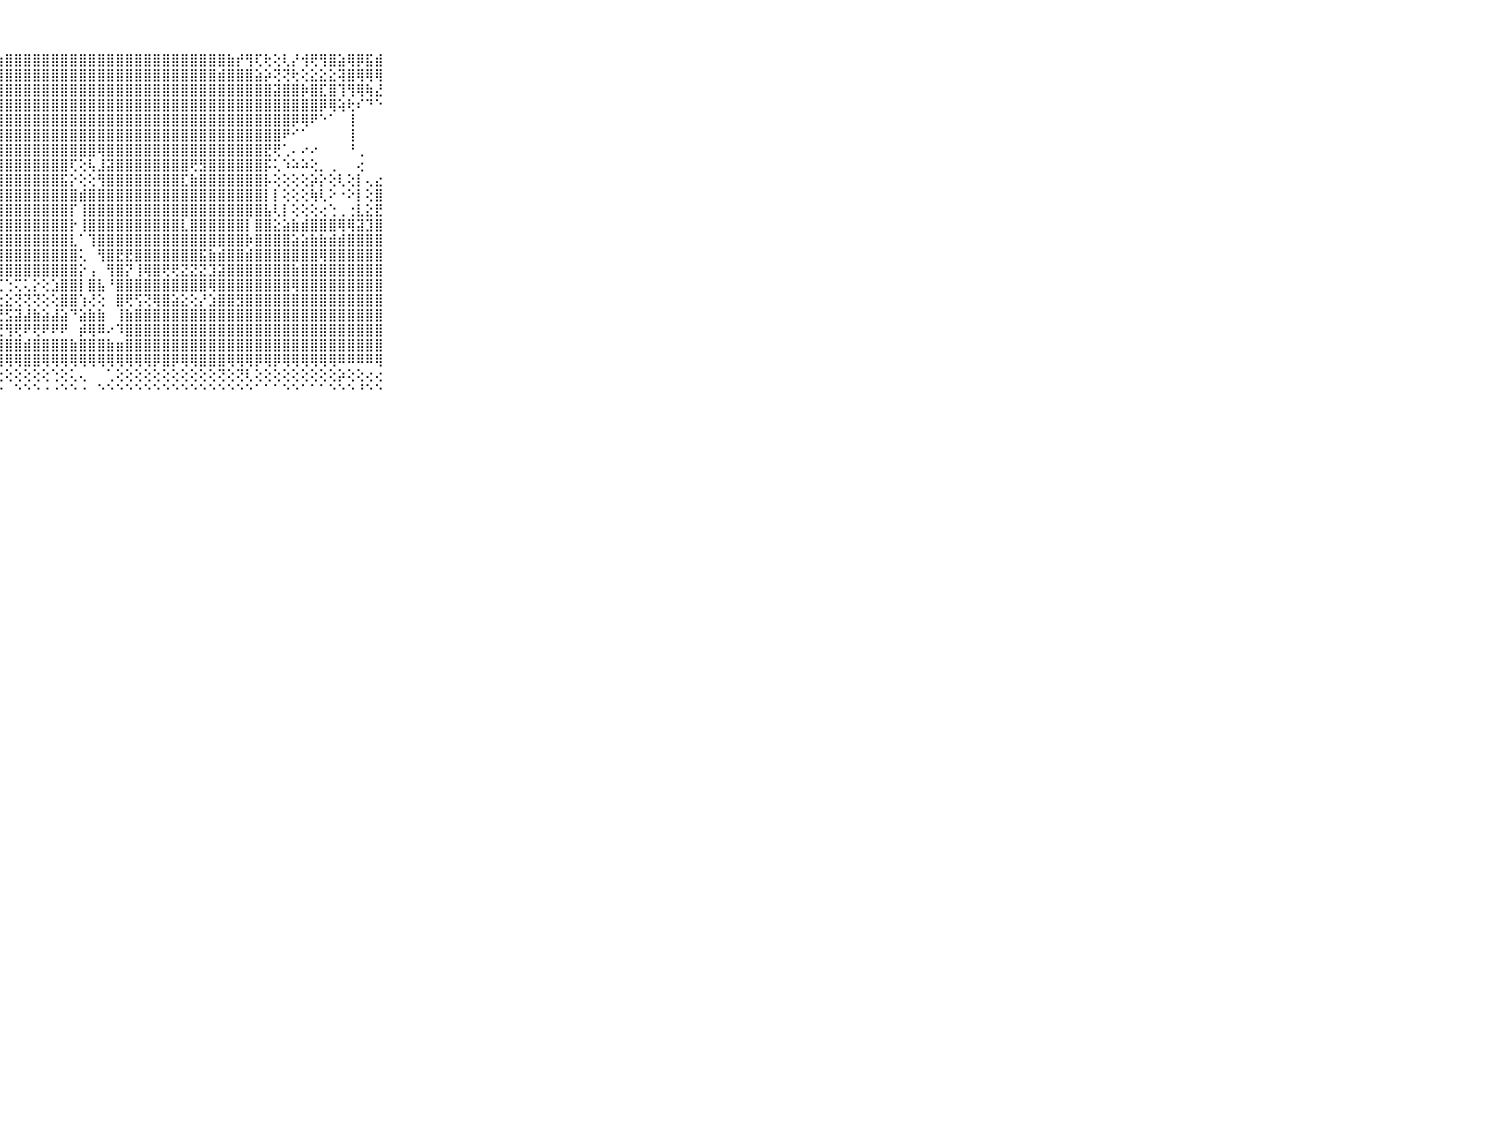

⠀⠀⠀⠀⠀⠀⠀⠀⠀⠀⠀⣿⣿⣿⣜⣿⣿⣿⣽⣻⡿⣵⣿⣿⣷⣽⣯⣵⣿⣿⣿⣿⣿⣿⣿⣿⣿⣿⣿⣿⣿⣿⣿⣿⣿⣿⣿⣿⣿⣿⣿⣿⣷⡞⢻⢏⢗⢕⢇⡜⢺⢟⢻⣿⣵⢿⡿⣯⣾⠀⠀⠀⠀⠀⠀⠀⠀⠀⠀⠀⠀
⠀⠀⠀⠀⠀⠀⠀⠀⠀⠀⠀⣿⣿⣿⣻⣷⣿⣿⣿⣿⣿⣿⣿⣿⣿⣿⣿⣿⣿⣿⣿⣿⣿⣿⣿⣿⣿⣿⣿⣿⣿⣿⣿⣿⣿⣿⣿⣿⣿⣿⣿⣾⣿⣿⣿⣵⡵⢝⢝⢗⢕⣕⣕⣕⢽⣿⢿⢿⢿⠀⠀⠀⠀⠀⠀⠀⠀⠀⠀⠀⠀
⠀⠀⠀⠀⠀⠀⠀⠀⠀⠀⠀⣿⣿⢿⣿⣿⣿⣿⣿⣿⣿⣿⣿⣿⣿⣿⣿⣿⣿⣿⣿⣿⣿⣿⣿⣿⣿⣿⣿⣿⣿⣿⣿⣿⣿⣿⣿⣿⣿⣿⣿⣿⣿⣿⣿⣿⣿⣽⣿⣿⡷⣿⣏⣿⢹⢻⢿⢷⣜⠀⠀⠀⠀⠀⠀⠀⠀⠀⠀⠀⠀
⠀⠀⠀⠀⠀⠀⠀⠀⠀⠀⠀⣿⣿⣿⣿⣿⣿⣿⣿⣯⣿⣿⣿⣿⣿⣿⣿⣿⣿⣿⣿⣿⣿⣿⣿⣿⣿⣿⣿⣿⣿⣿⣿⣿⣿⣿⣿⣿⣿⣿⣿⣿⣿⣿⣿⣿⣿⣿⣿⣿⣿⣿⡿⢿⢵⢗⠎⠙⠑⠀⠀⠀⠀⠀⠀⠀⠀⠀⠀⠀⠀
⠀⠀⠀⠀⠀⠀⠀⠀⠀⠀⠀⣿⣿⣿⣿⣿⣿⣿⣿⣿⣿⣿⣿⣿⣿⣿⣿⣿⣿⣿⣿⣿⣿⣿⣿⣿⣿⣿⣿⣿⣿⣿⣿⣿⣿⣿⣿⣿⣿⣿⣿⣿⣿⣿⣿⣿⣿⣿⣿⡿⢿⠟⠑⠁⠀⢸⠀⠀⠀⠀⠀⠀⠀⠀⠀⠀⠀⠀⠀⠀⠀
⠀⠀⠀⠀⠀⠀⠀⠀⠀⠀⠀⣿⣿⣿⣿⣿⣿⣿⣿⣿⣿⣿⣿⣿⣿⣿⣿⣿⣿⣿⣿⣿⣿⣿⣿⣿⣿⣿⣿⣿⣿⣿⣿⣿⣿⣿⣿⣿⣿⣿⣿⣿⣿⣿⣿⣿⣿⣿⠟⠊⠁⠀⠀⠀⠀⢸⠀⠀⠀⠀⠀⠀⠀⠀⠀⠀⠀⠀⠀⠀⠀
⠀⠀⠀⠀⠀⠀⠀⠀⠀⠀⠀⣿⣿⣿⢿⢏⢟⢇⢧⢵⣜⢝⢻⣿⣿⣿⣿⣿⣿⣿⣿⣿⣿⣿⣿⣿⣿⣿⢿⣿⣿⣿⣿⣿⣿⣿⣿⣿⣿⣿⣿⣿⣿⣿⣿⣿⣟⢟⢁⠄⠔⠔⠀⠀⠀⠘⢀⠀⠀⠀⠀⠀⠀⠀⠀⠀⠀⠀⠀⠀⠀
⠀⠀⠀⠀⠀⠀⠀⠀⠀⠀⠀⣿⡟⢕⢕⢕⢕⢕⢕⢕⢝⢿⣵⡜⣿⣿⣿⣿⣿⣿⣿⣿⣿⣿⣿⢏⢕⢧⣸⣽⣿⣿⣿⣿⣿⣿⣿⣿⢟⣻⣿⣿⣿⣿⣿⣿⡯⢅⠱⠵⠵⢕⡀⢀⠀⠀⢔⠀⠀⠀⠀⠀⠀⠀⠀⠀⠀⠀⠀⠀⠀
⠀⠀⠀⠀⠀⠀⠀⠀⠀⠀⠀⣿⣷⣷⣾⣷⣵⣧⣵⣵⣕⢕⣿⣿⡜⣿⣿⣿⣿⣿⣿⣿⣿⣿⣯⡕⢕⢕⢻⣿⣿⣿⣿⣿⣿⣿⣿⣏⣷⣿⣿⣿⣿⣿⣿⣿⡧⢕⢕⢕⢕⡵⡕⢕⢇⢕⡇⢄⣔⠀⠀⠀⠀⠀⠀⠀⠀⠀⠀⠀⠀
⠀⠀⠀⠀⠀⠀⠀⠀⠀⠀⠀⣿⣿⣿⣿⣿⣿⣿⣿⣿⣿⣿⣿⣿⣇⢼⣿⣿⣿⣿⣿⣿⣿⣿⣿⣿⣾⣿⣿⣿⣿⣿⣿⣿⣿⣿⣿⣿⣿⣿⣿⣿⣿⣿⣿⣿⡇⡇⢕⢕⢕⢷⢇⠕⠐⠕⡇⢕⣿⠀⠀⠀⠀⠀⠀⠀⠀⠀⠀⠀⠀
⠀⠀⠀⠀⠀⠀⠀⠀⠀⠀⠀⣿⣿⣿⣿⣿⣿⣿⣿⣿⣿⣿⣿⣿⣿⣼⣿⣿⣿⣿⣿⣿⣿⣿⣿⡏⢸⣿⣿⣿⣿⣿⣿⣿⣿⣿⣿⣿⣿⣿⣿⣿⣿⣿⣿⣿⣧⢇⡇⢕⢕⢕⢔⢑⢀⢐⣇⣕⣟⠀⠀⠀⠀⠀⠀⠀⠀⠀⠀⠀⠀
⠀⠀⠀⠀⠀⠀⠀⠀⠀⠀⠀⣿⣿⣿⣿⣿⣿⣿⣿⣿⣿⣿⣿⣿⡗⢻⣿⣿⣿⣿⣿⣿⣿⣿⣿⡗⢸⣿⣿⣿⣿⣿⣿⣿⣿⣿⣿⣇⣿⣿⣿⣿⣿⣿⡇⣿⣿⣕⣵⣷⣾⣿⣿⣿⢿⢿⣽⣹⣿⠀⠀⠀⠀⠀⠀⠀⠀⠀⠀⠀⠀
⠀⠀⠀⠀⠀⠀⠀⠀⠀⠀⠀⣿⣿⣿⣿⣿⣿⣿⣿⣿⣿⣿⣿⣿⡇⢸⣿⣿⣿⣿⣿⣿⣿⣿⣿⣇⠁⢹⣿⣿⣿⣿⣿⣿⣿⣿⣿⣿⣿⣿⣿⣿⣿⣿⡷⣿⣿⣿⣿⣵⣵⣷⣷⣾⣾⣿⣿⣿⣿⠀⠀⠀⠀⠀⠀⠀⠀⠀⠀⠀⠀
⠀⠀⠀⠀⠀⠀⠀⠀⠀⠀⠀⣿⣿⣿⣿⣿⣿⣿⣿⣿⣿⣿⣿⣿⡯⢸⣿⣿⣿⣿⣿⣿⣿⣿⣿⣿⢅⠀⢻⣿⣟⣟⣿⣿⣿⣿⣿⣿⣿⣯⣷⣾⣿⣿⣾⣿⣿⣿⣿⣿⣿⣿⢿⣿⣿⣿⣿⣿⣿⠀⠀⠀⠀⠀⠀⠀⠀⠀⠀⠀⠀
⠀⠀⠀⠀⠀⠀⠀⠀⠀⠀⠀⣿⣿⣿⣿⣿⣿⣿⣿⣿⣿⣿⣿⣿⡟⢜⣿⣿⣿⣿⣿⣿⣿⣿⣿⣿⡕⢠⠀⢻⣿⡝⢸⢿⣿⢟⢟⣝⣝⣝⣹⣽⣿⣿⣿⣿⣿⣿⣿⣷⣿⣿⣿⣿⣿⣿⣿⣿⣿⠀⠀⠀⠀⠀⠀⠀⠀⠀⠀⠀⠀
⠀⠀⠀⠀⠀⠀⠀⠀⠀⠀⠀⣿⣿⣿⣿⣿⣿⣽⣿⣿⣿⣿⣽⡽⢵⢷⢟⢋⢑⢍⢅⡕⢕⣱⣿⣿⡇⣿⣧⠘⣿⣿⣿⣿⣿⣿⣿⣿⣿⣿⢿⣿⣿⣿⣿⣿⣿⣿⣿⢿⣿⣿⣿⣿⣿⣿⣿⣿⣿⠀⠀⠀⠀⠀⠀⠀⠀⠀⠀⠀⠀
⠀⠀⠀⠀⠀⠀⠀⠀⠀⠀⠀⣿⣿⣿⢿⢿⢟⢟⣏⣹⣽⣵⣷⣾⣧⢕⢕⢕⣕⢝⢝⢝⢕⢕⣿⣿⢱⢜⢕⠀⣿⢟⢫⢝⢿⣿⣵⣕⢕⡜⣱⣿⣿⣻⣿⣿⣿⣿⣿⣿⣿⣿⣿⣿⣿⣿⣿⣿⣿⠀⠀⠀⠀⠀⠀⠀⠀⠀⠀⠀⠀
⠀⠀⠀⠀⠀⠀⠀⠀⠀⠀⠀⢕⢕⢕⢗⣕⣱⣕⣯⣷⣿⣿⣿⣿⣗⣗⣳⣜⣫⣽⣼⣷⣵⣼⣵⠙⣵⣷⣷⠀⢸⣷⣿⣿⣿⣿⣿⣿⣿⣿⣿⣿⣿⣿⣿⣿⣿⣿⣿⣿⣿⣿⣿⣿⣿⣿⣿⣿⣿⠀⠀⠀⠀⠀⠀⠀⠀⠀⠀⠀⠀
⠀⠀⠀⠀⠀⠀⠀⠀⠀⠀⠀⢕⢕⢕⢝⢹⣟⣟⢹⡽⢝⢝⢝⢝⢟⢟⢻⢟⢻⢟⠟⢟⠟⠟⠟⠀⡾⢿⠿⠔⠹⣿⣿⣿⣿⣿⣿⣿⣿⣿⣿⣿⣿⣿⣿⣿⣿⣿⣿⣿⣿⣿⣿⣿⣿⣿⣿⣿⣿⠀⠀⠀⠀⠀⠀⠀⠀⠀⠀⠀⠀
⠀⠀⠀⠀⠀⠀⠀⠀⠀⠀⠀⢱⢵⣵⣷⣷⣷⣷⣷⣷⣷⣷⣷⣷⣾⣿⣷⣾⣿⣿⣾⣿⣿⣿⣿⣷⣿⣿⣿⣷⣶⣿⣿⣿⣿⣿⣿⣿⣿⣿⣿⣿⣿⣿⣿⣿⣿⣿⣿⣿⣿⣿⣿⣿⣿⣿⣿⣿⣿⠀⠀⠀⠀⠀⠀⠀⠀⠀⠀⠀⠀
⠀⠀⠀⠀⠀⠀⠀⠀⠀⠀⠀⠕⢕⢞⢟⢟⢟⢟⢟⢟⢟⢻⢿⢿⢿⢿⢿⢿⢿⢿⣿⣿⢿⢿⢿⢿⢿⢿⢿⢿⢿⢿⢿⢿⡿⣿⡿⢿⢿⣿⣿⣿⢿⢿⢿⡿⢿⡿⢿⢿⢿⢿⢿⢿⠿⠿⠿⠿⢿⠀⠀⠀⠀⠀⠀⠀⠀⠀⠀⠀⠀
⠀⠀⠀⠀⠀⠀⠀⠀⠀⠀⠀⠀⠀⠀⠀⠀⠀⠀⠀⠀⠀⠀⢕⢕⢕⢕⢕⢕⢕⢕⢕⢕⢕⢑⢕⢅⢄⠀⠀⢁⢕⢕⢕⢕⢕⢕⢕⢕⢕⢕⢕⢝⢕⢝⢇⢕⢕⢕⢕⢕⢕⢕⢕⢕⡵⢕⢕⢔⢔⠀⠀⠀⠀⠀⠀⠀⠀⠀⠀⠀⠀
⠀⠀⠀⠀⠀⠀⠀⠀⠀⠀⠀⠀⠀⠀⠀⠀⠀⠀⠀⠀⠀⠀⠁⠑⠑⠑⠑⠑⠀⠑⠑⠑⠐⠐⠑⠑⠐⠀⠑⠑⠑⠑⠑⠑⠑⠑⠑⠑⠑⠑⠑⠑⠑⠑⠑⠁⠁⠁⠑⠑⠁⠁⠁⠑⠑⠑⠘⠑⠑⠀⠀⠀⠀⠀⠀⠀⠀⠀⠀⠀⠀